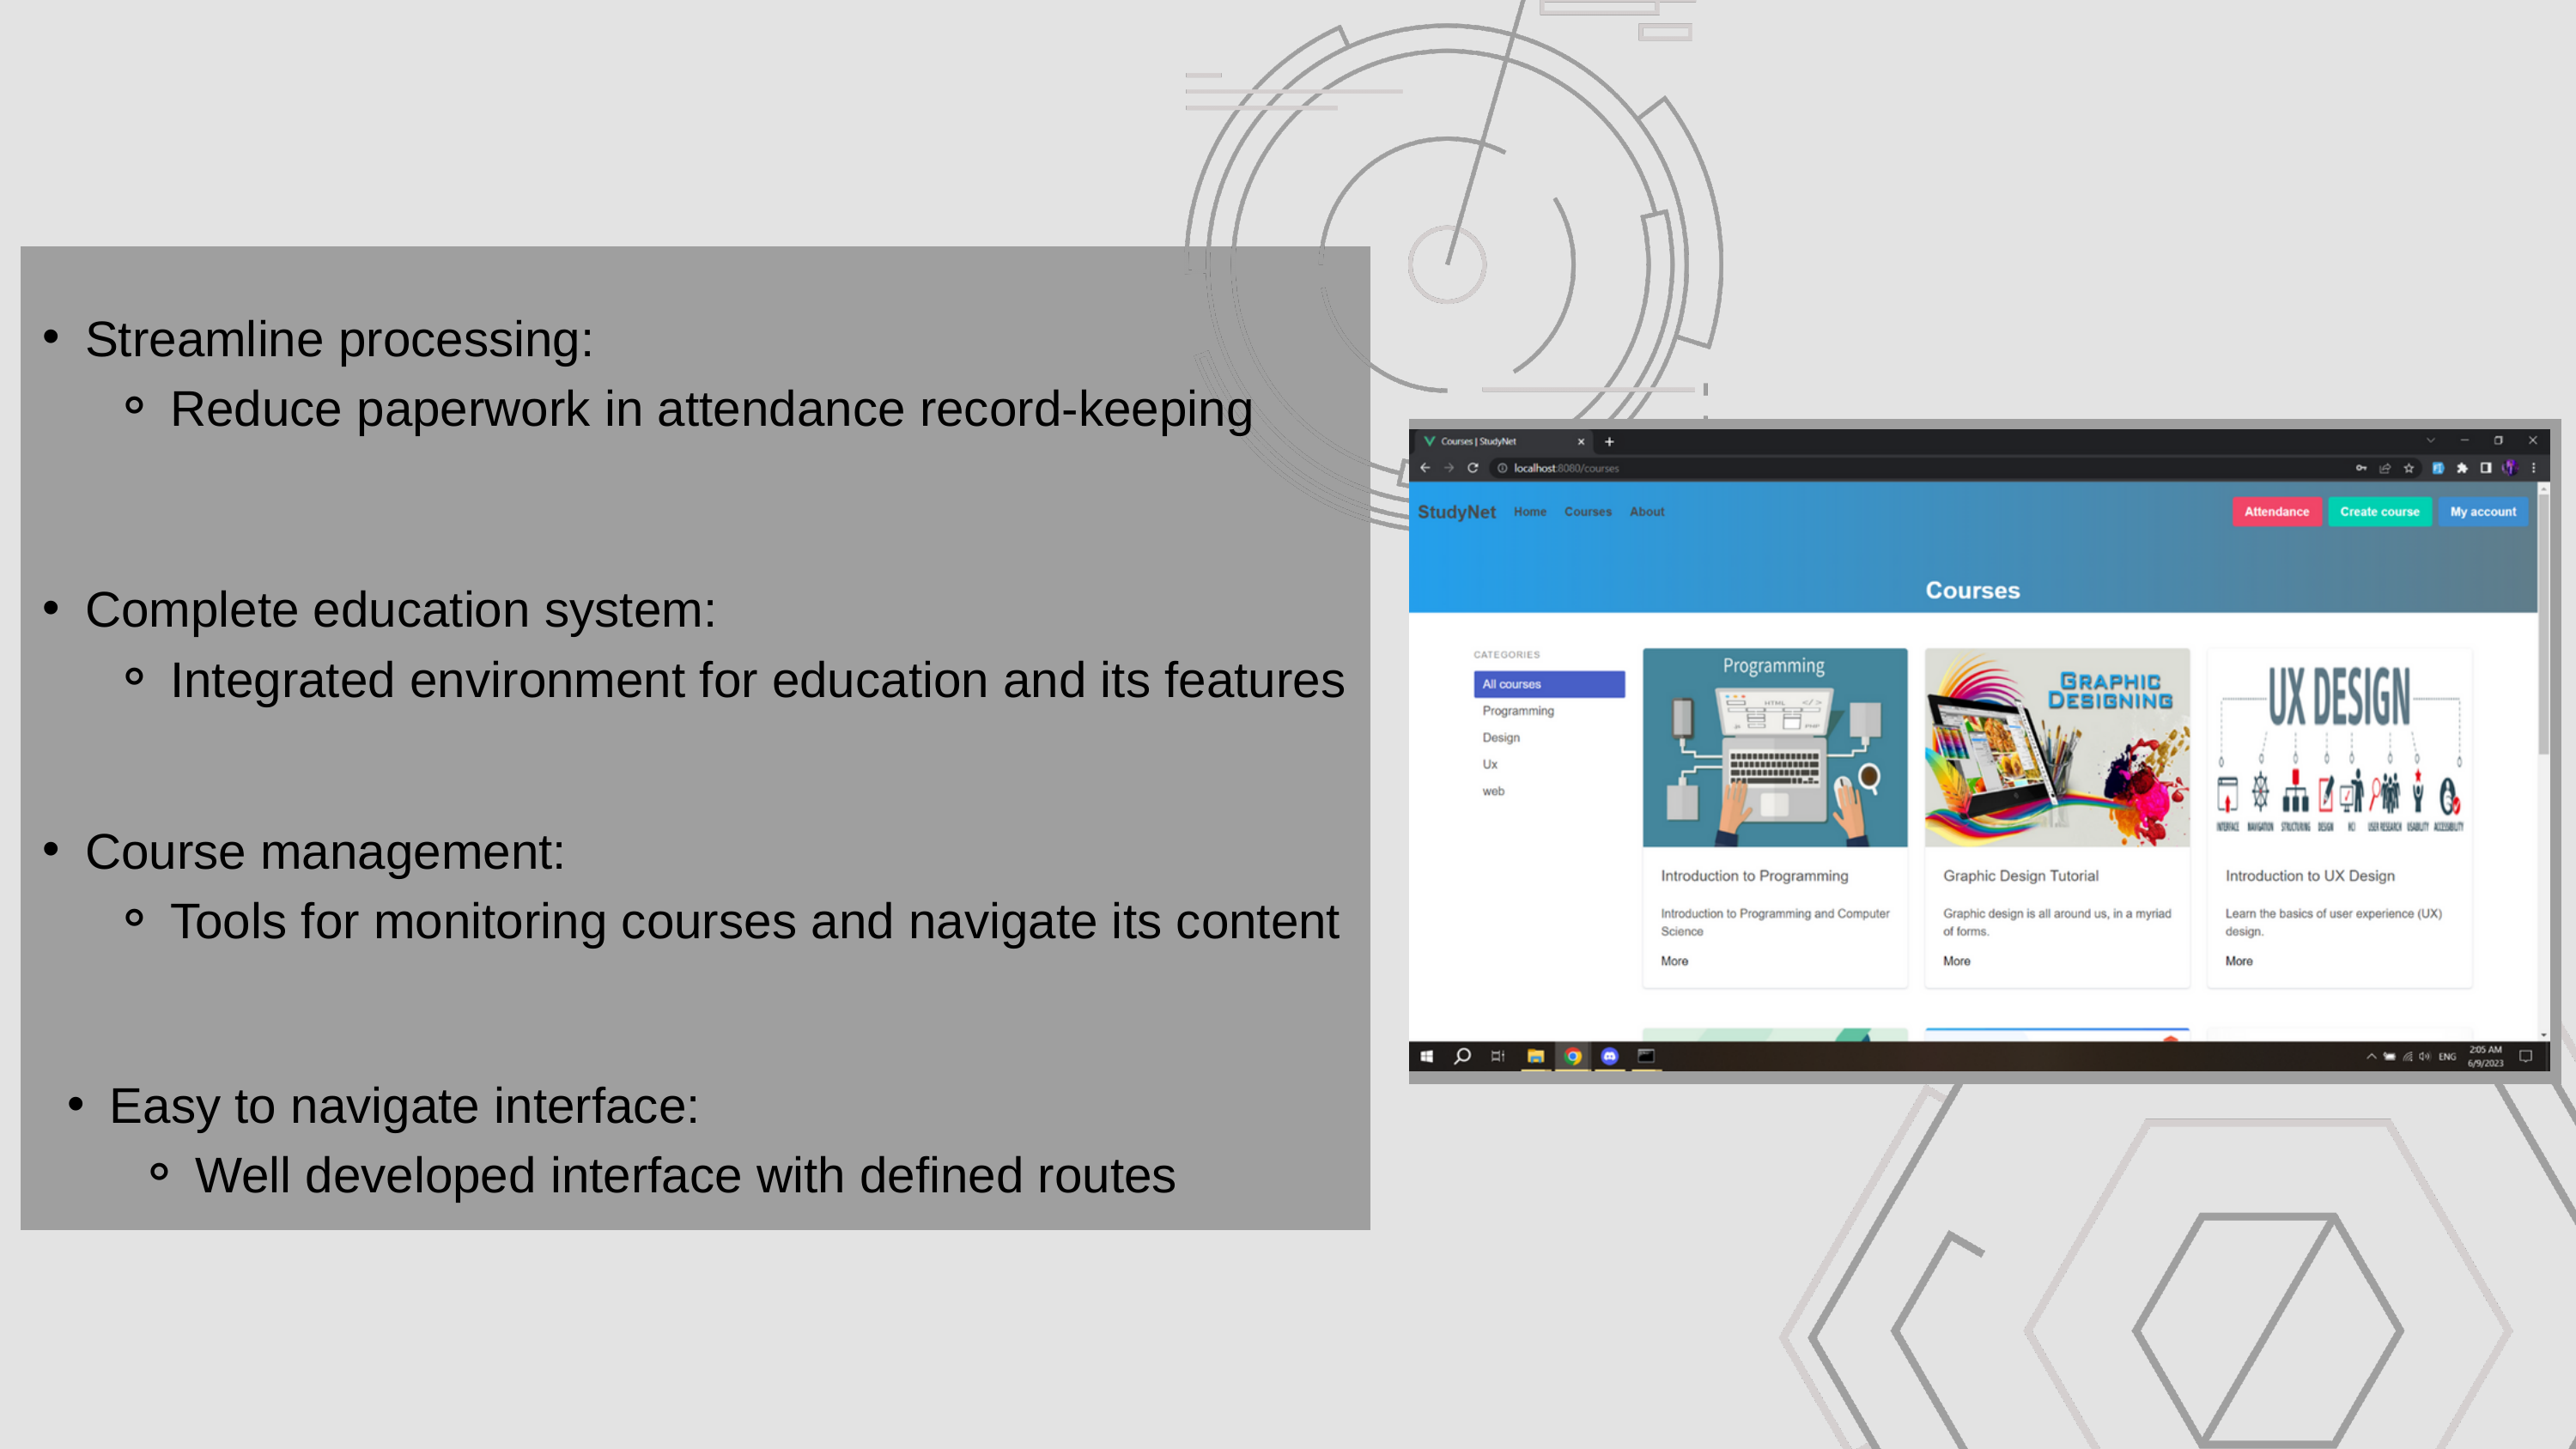

Streamline processing:
Reduce paperwork in attendance record-keeping

Complete education system:
Integrated environment for education and its features
Course management:
Tools for monitoring courses and navigate its content

Easy to navigate interface:
Well developed interface with defined routes